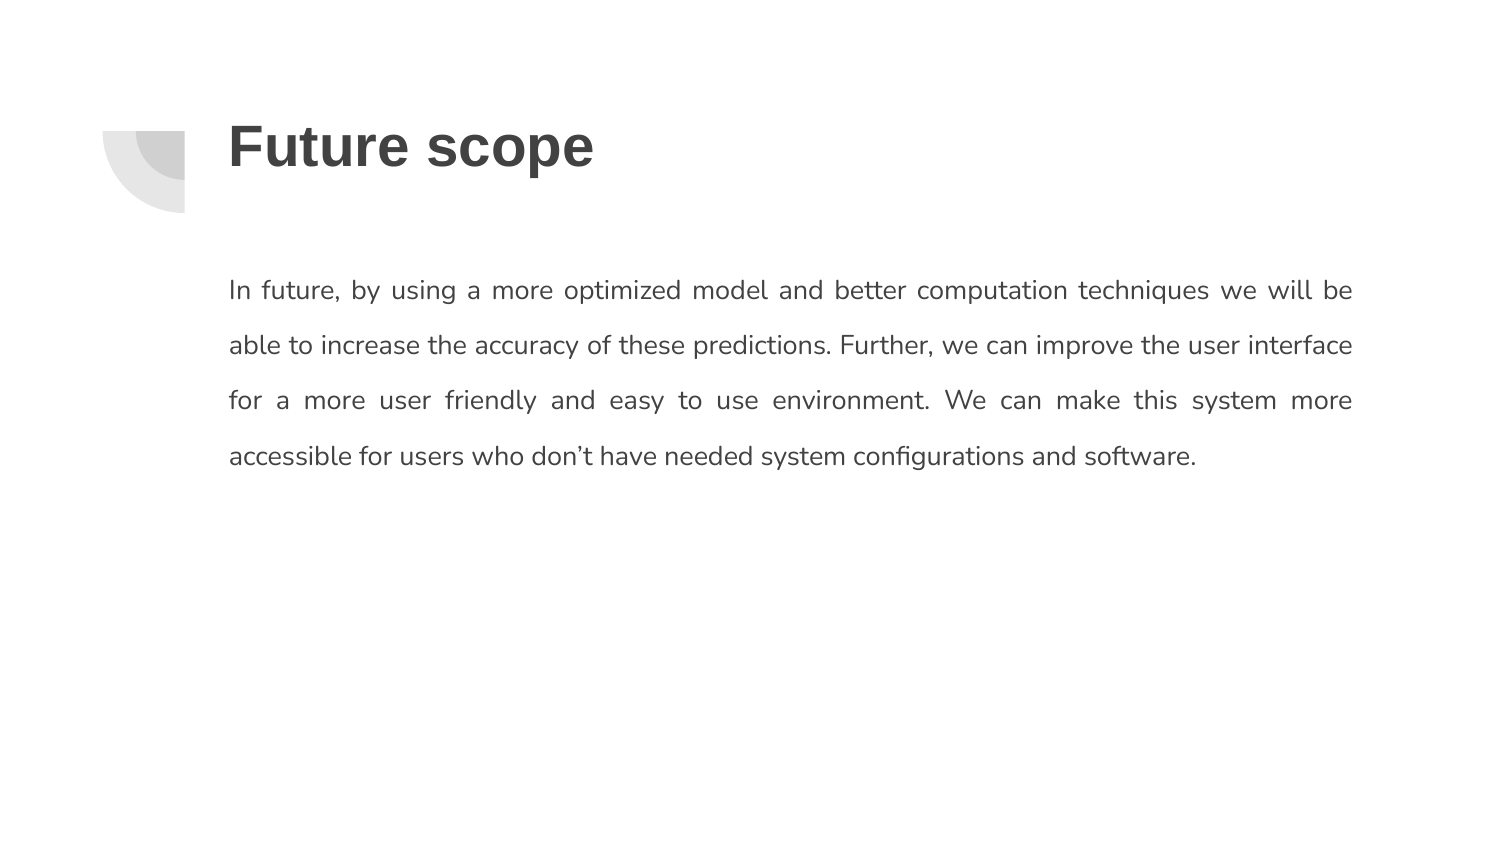

# Future scope
In future, by using a more optimized model and better computation techniques we will be able to increase the accuracy of these predictions. Further, we can improve the user interface for a more user friendly and easy to use environment. We can make this system more accessible for users who don’t have needed system configurations and software.